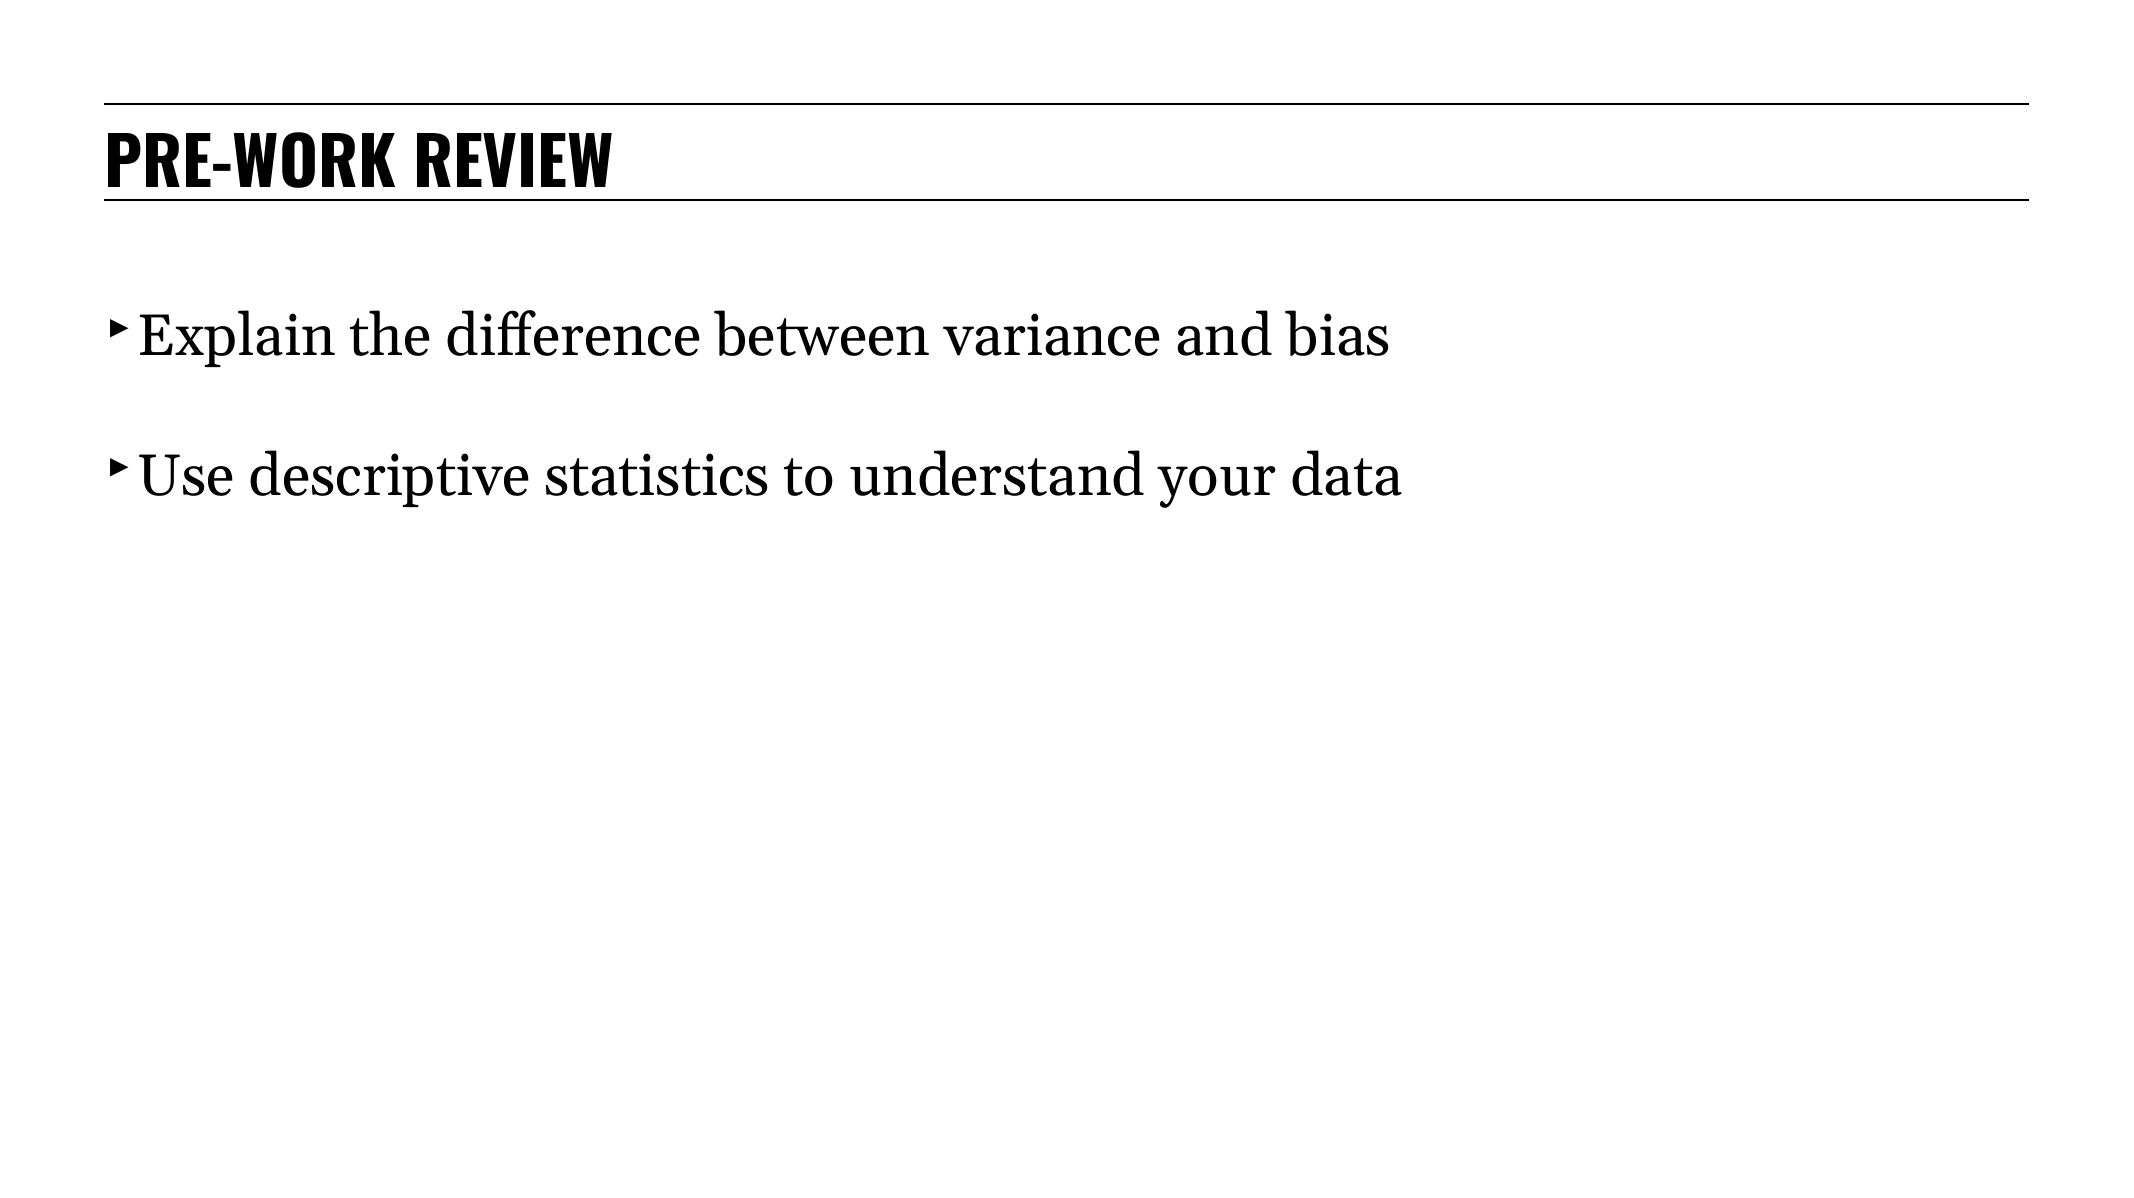

PRE-WORK REVIEW

Explain the difference between variance and bias

Use descriptive statistics to understand your data